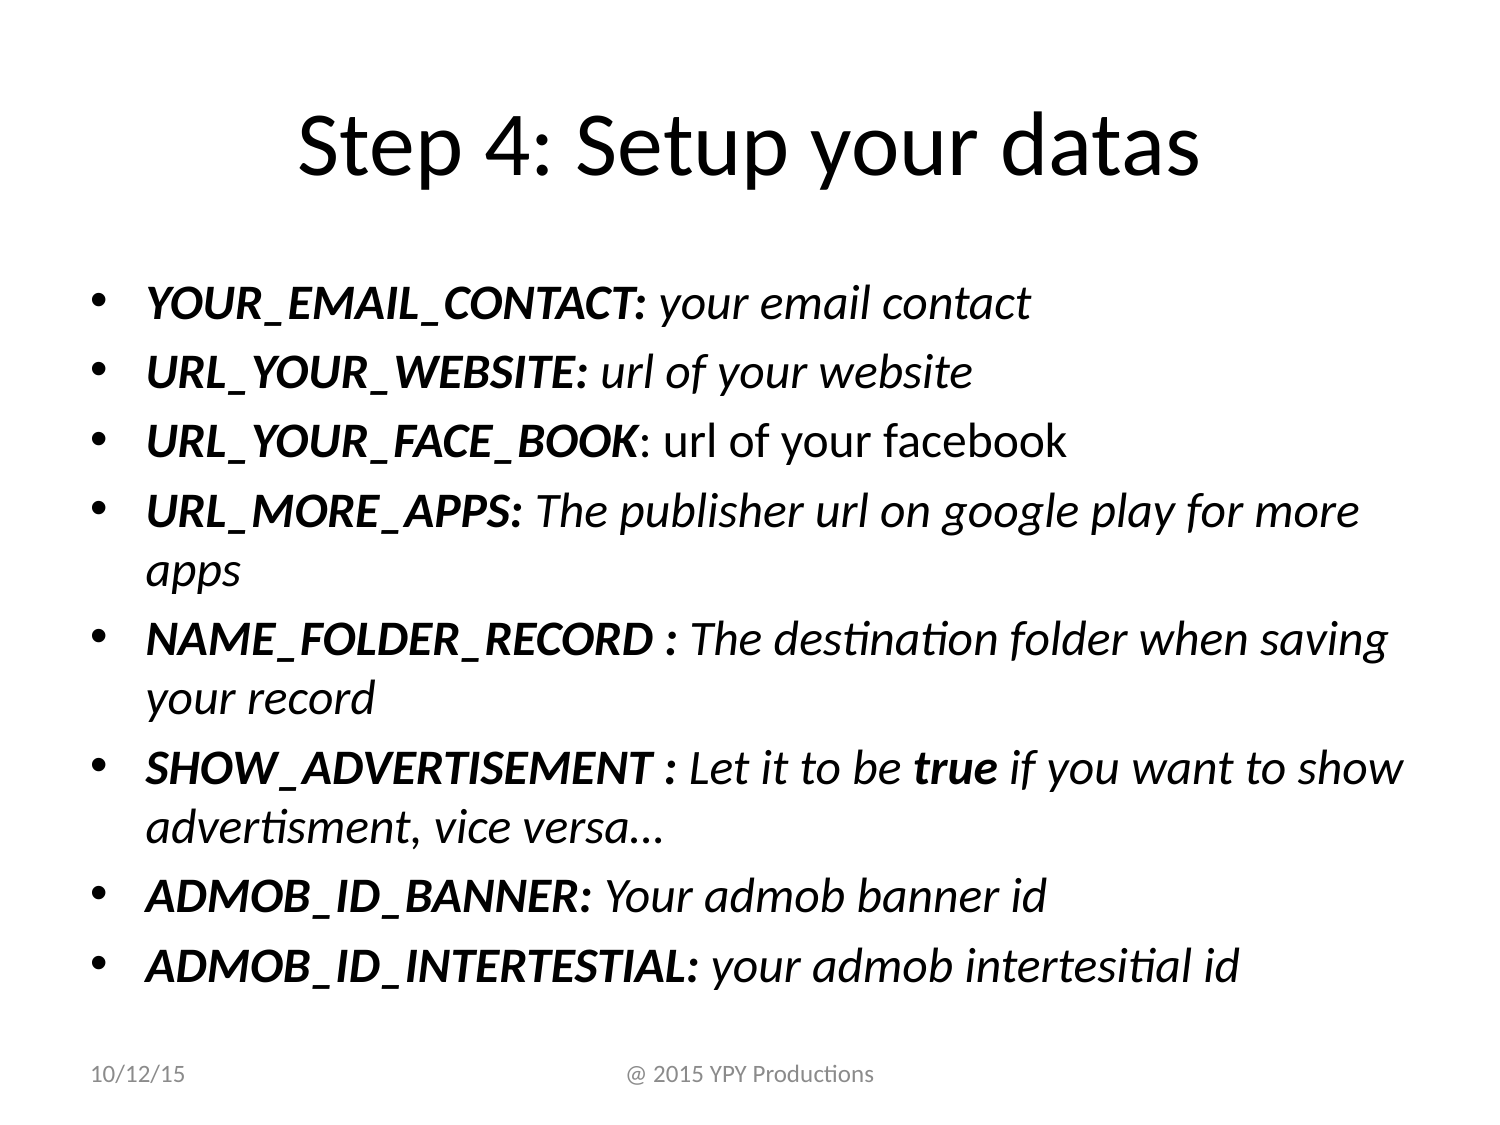

# Step 4: Setup your datas
YOUR_EMAIL_CONTACT: your email contact
URL_YOUR_WEBSITE: url of your website
URL_YOUR_FACE_BOOK: url of your facebook
URL_MORE_APPS: The publisher url on google play for more apps
NAME_FOLDER_RECORD : The destination folder when saving your record
SHOW_ADVERTISEMENT : Let it to be true if you want to show advertisment, vice versa…
ADMOB_ID_BANNER: Your admob banner id
ADMOB_ID_INTERTESTIAL: your admob intertesitial id

10/12/15
@ 2015 YPY Productions